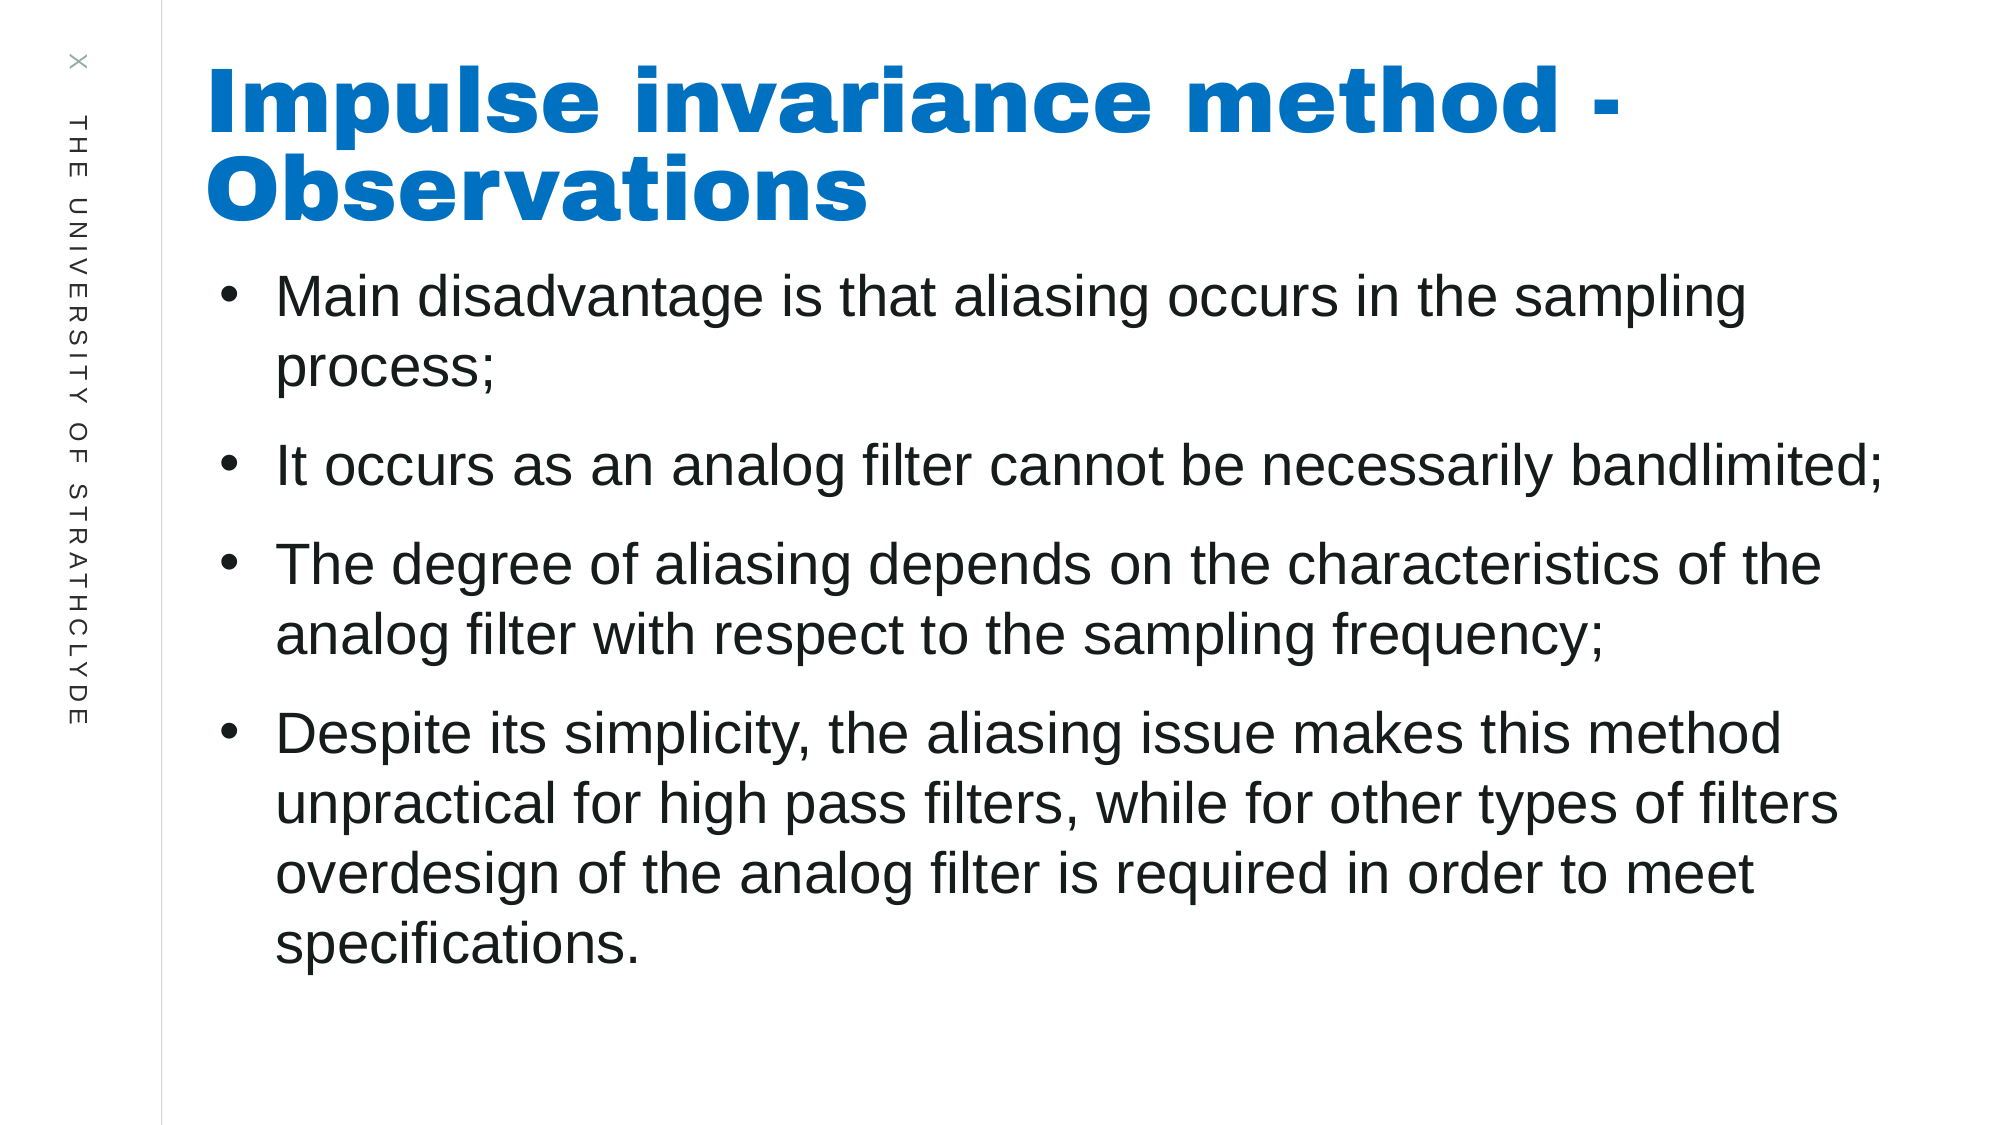

Impulse invariance method - Observations
Main disadvantage is that aliasing occurs in the sampling process;
It occurs as an analog filter cannot be necessarily bandlimited;
The degree of aliasing depends on the characteristics of the analog filter with respect to the sampling frequency;
Despite its simplicity, the aliasing issue makes this method unpractical for high pass filters, while for other types of filters overdesign of the analog filter is required in order to meet specifications.